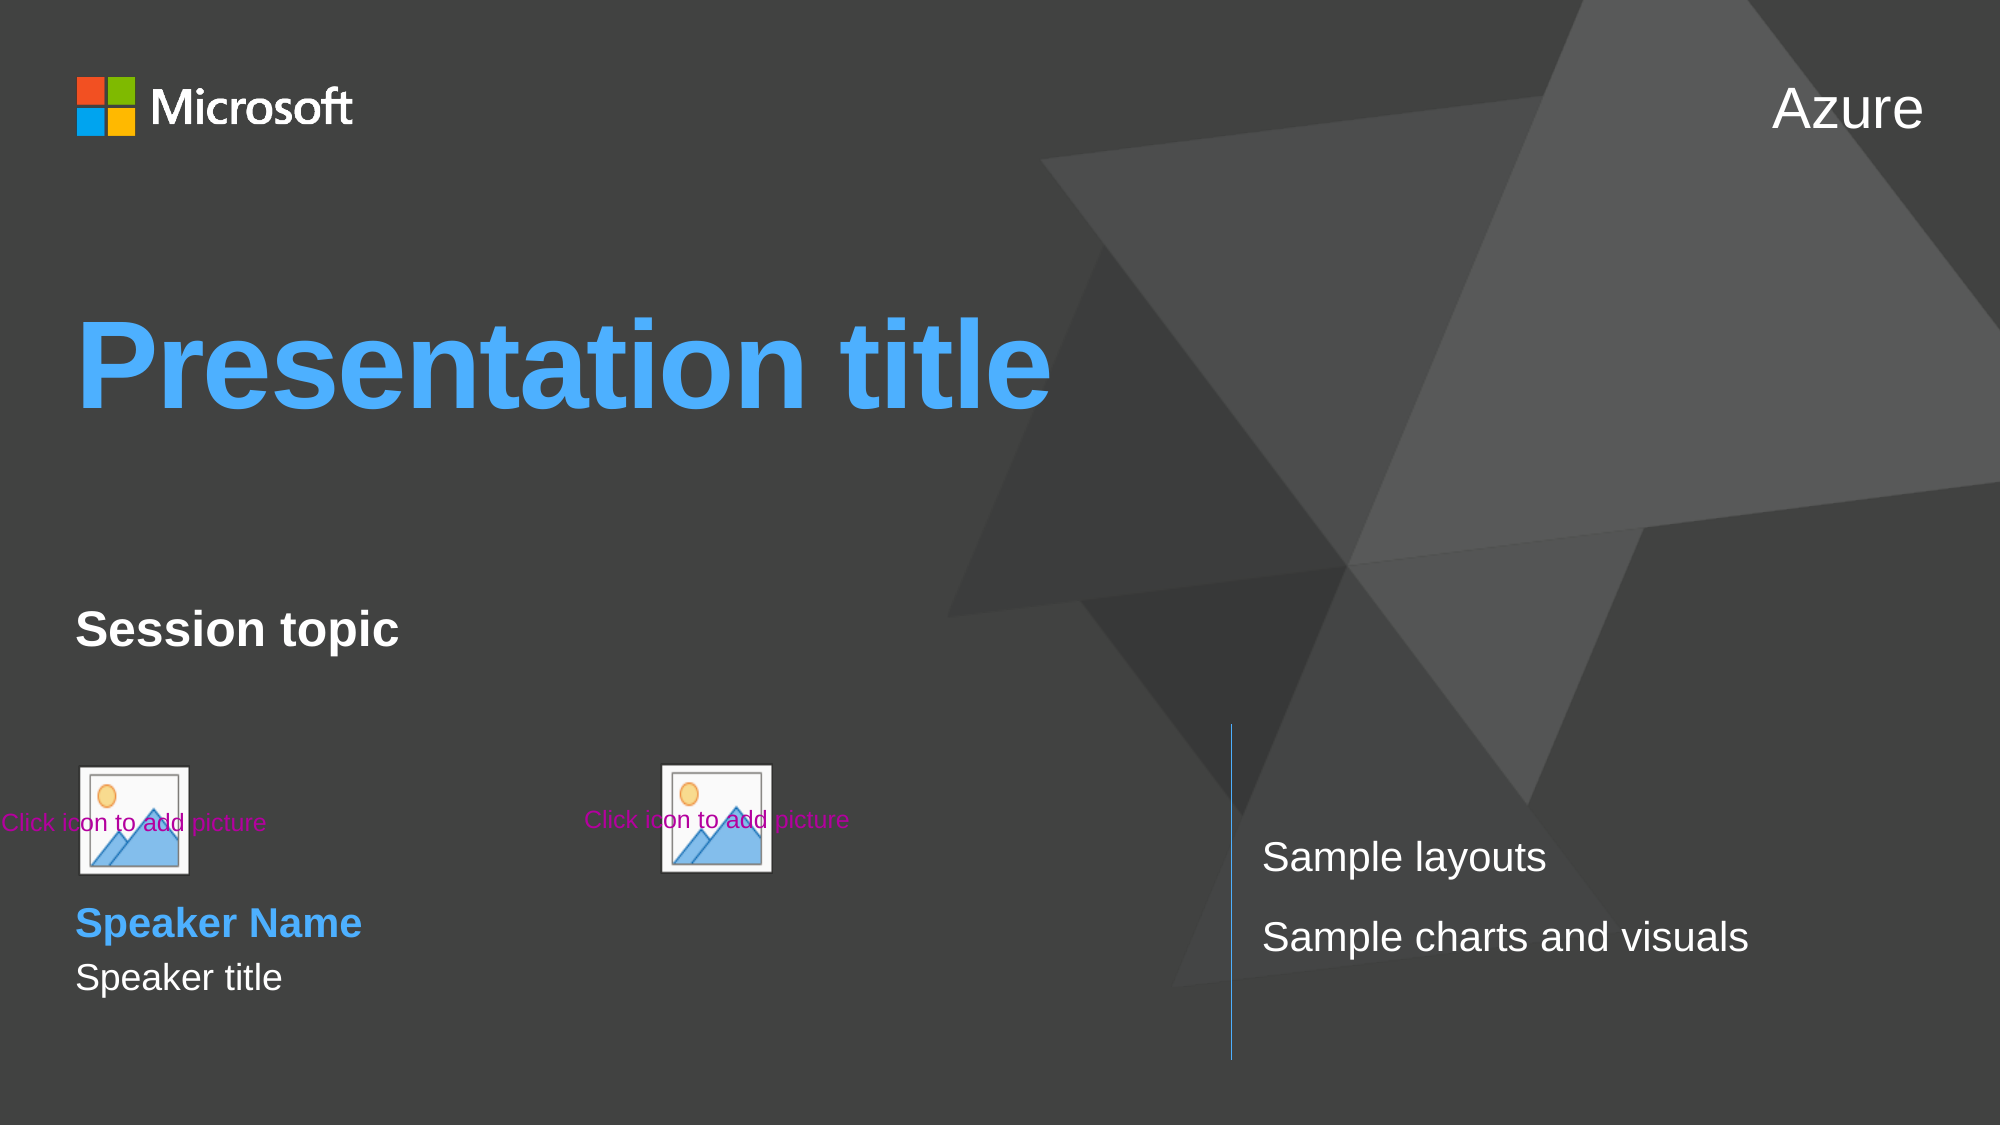

# Presentation title
Session topic
Sample layouts
Sample charts and visuals

Speaker Name

Speaker title